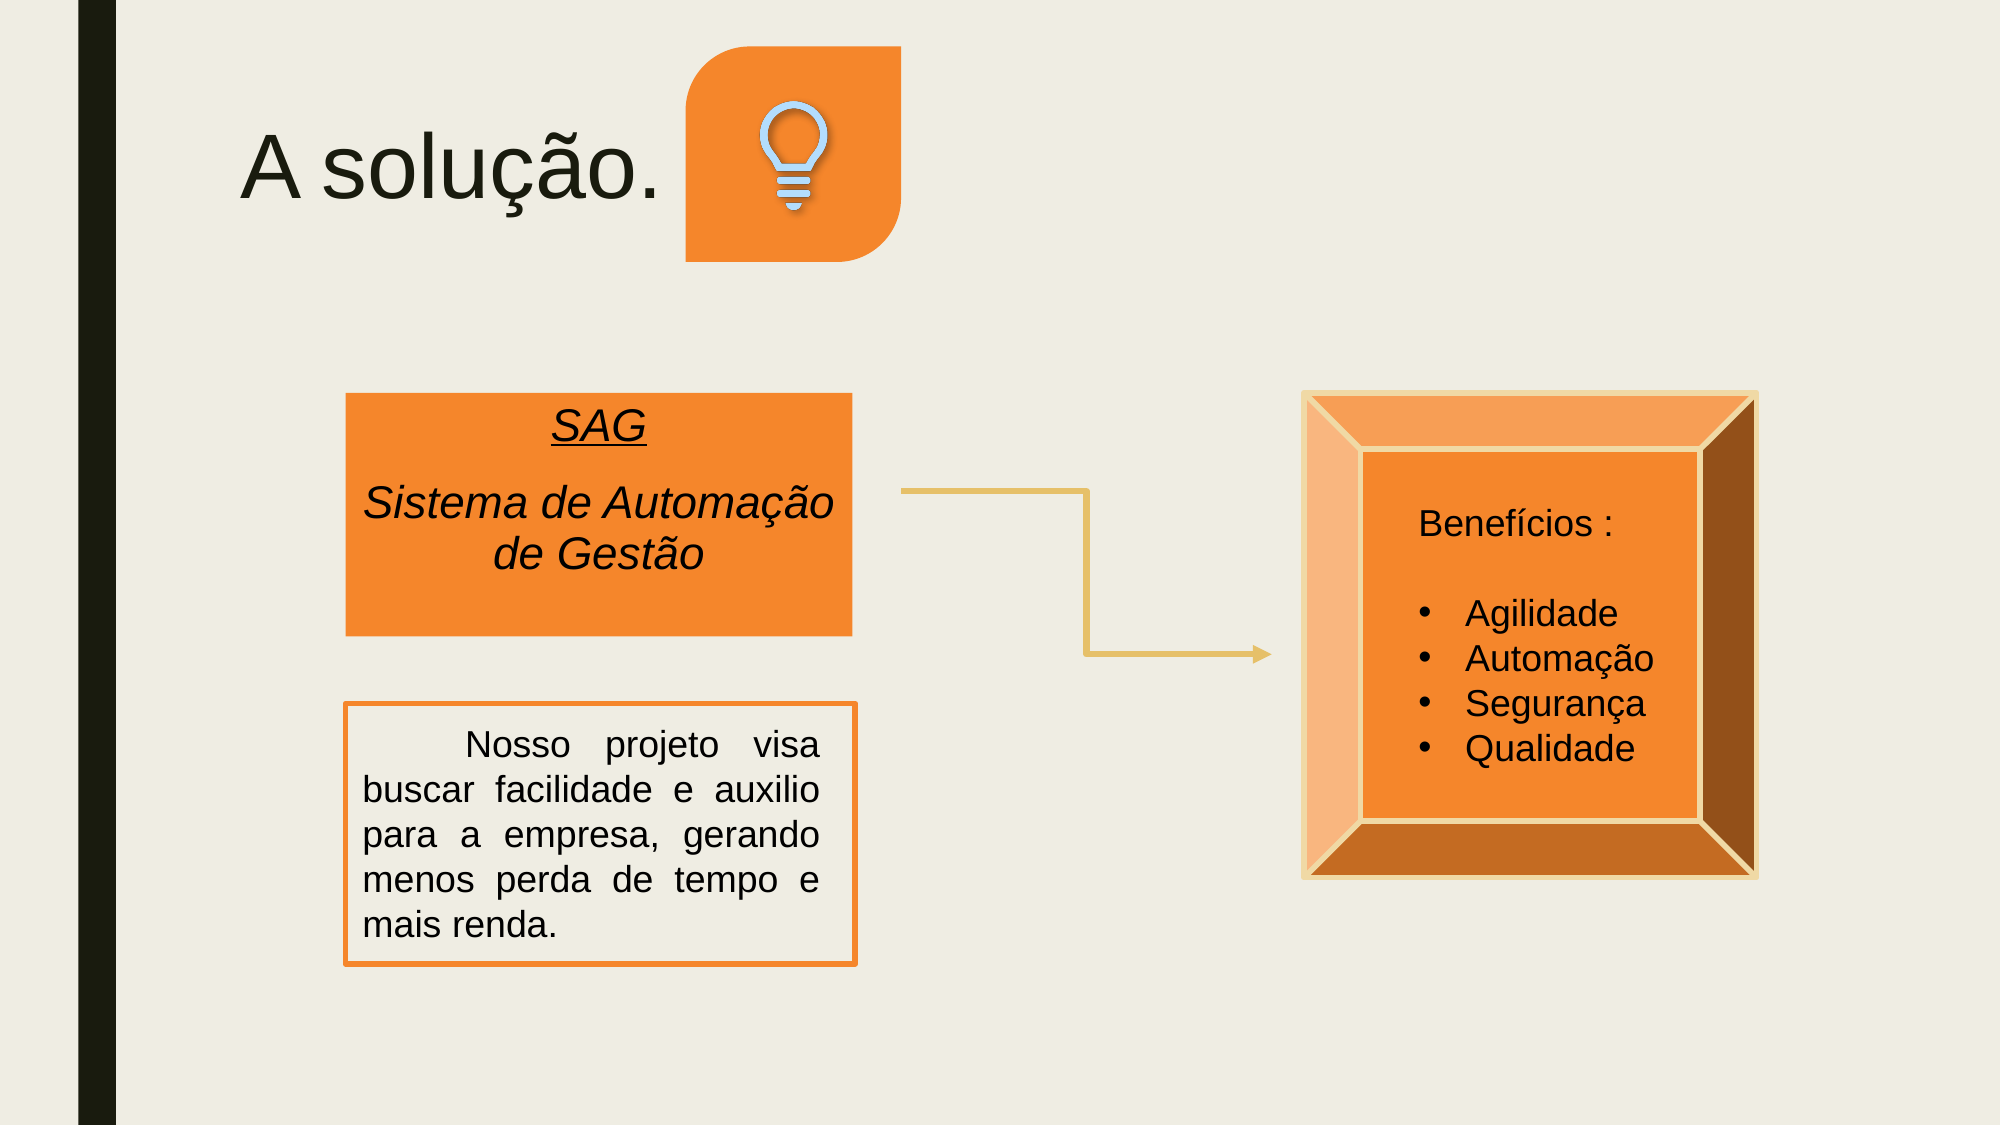

# A solução.
SAG
Sistema de Automação de Gestão

Benefícios :

Agilidade
Automação
Segurança
Qualidade

   Nosso projeto visa buscar facilidade e auxilio para a empresa, gerando menos perda de tempo e mais renda.